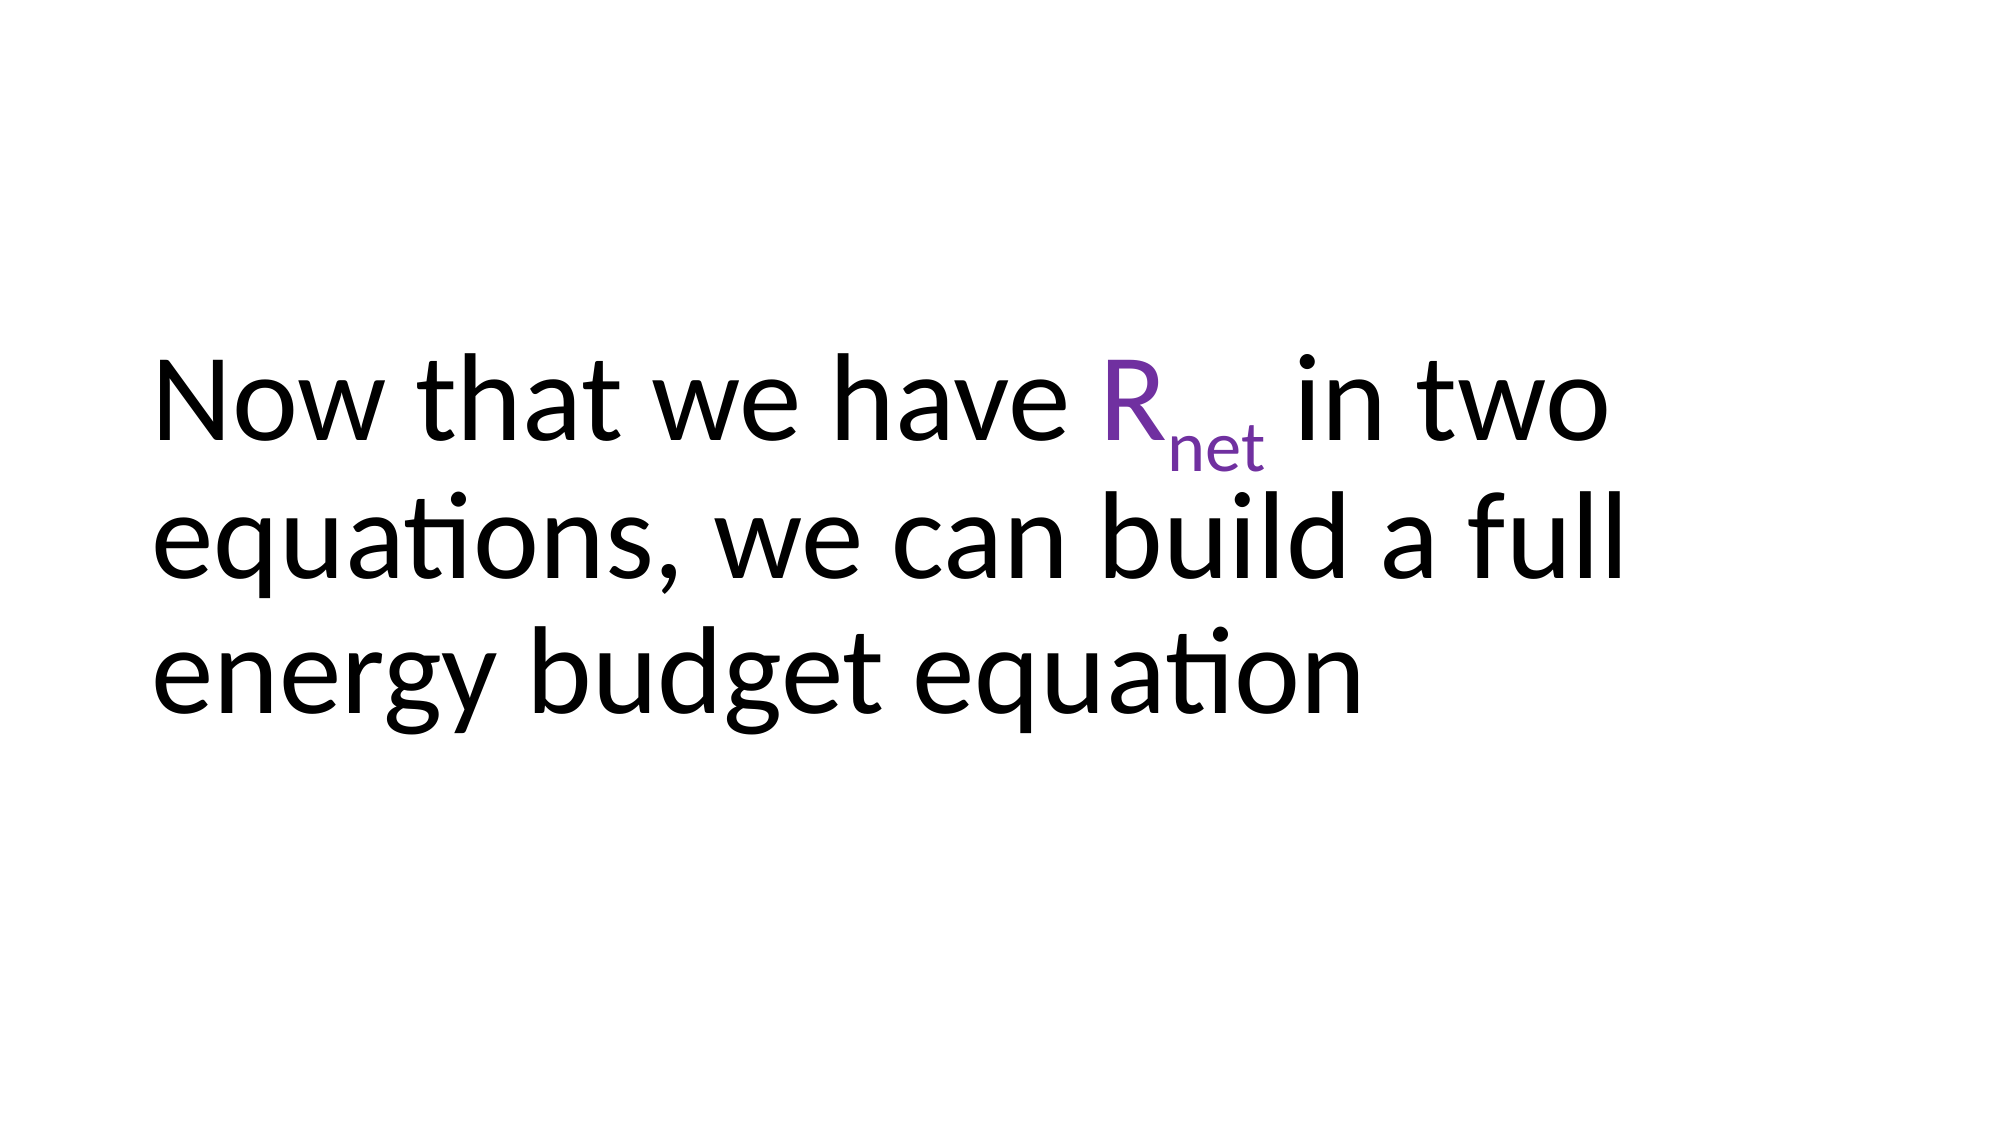

# Now that we have Rnet in two equations, we can build a full energy budget equation